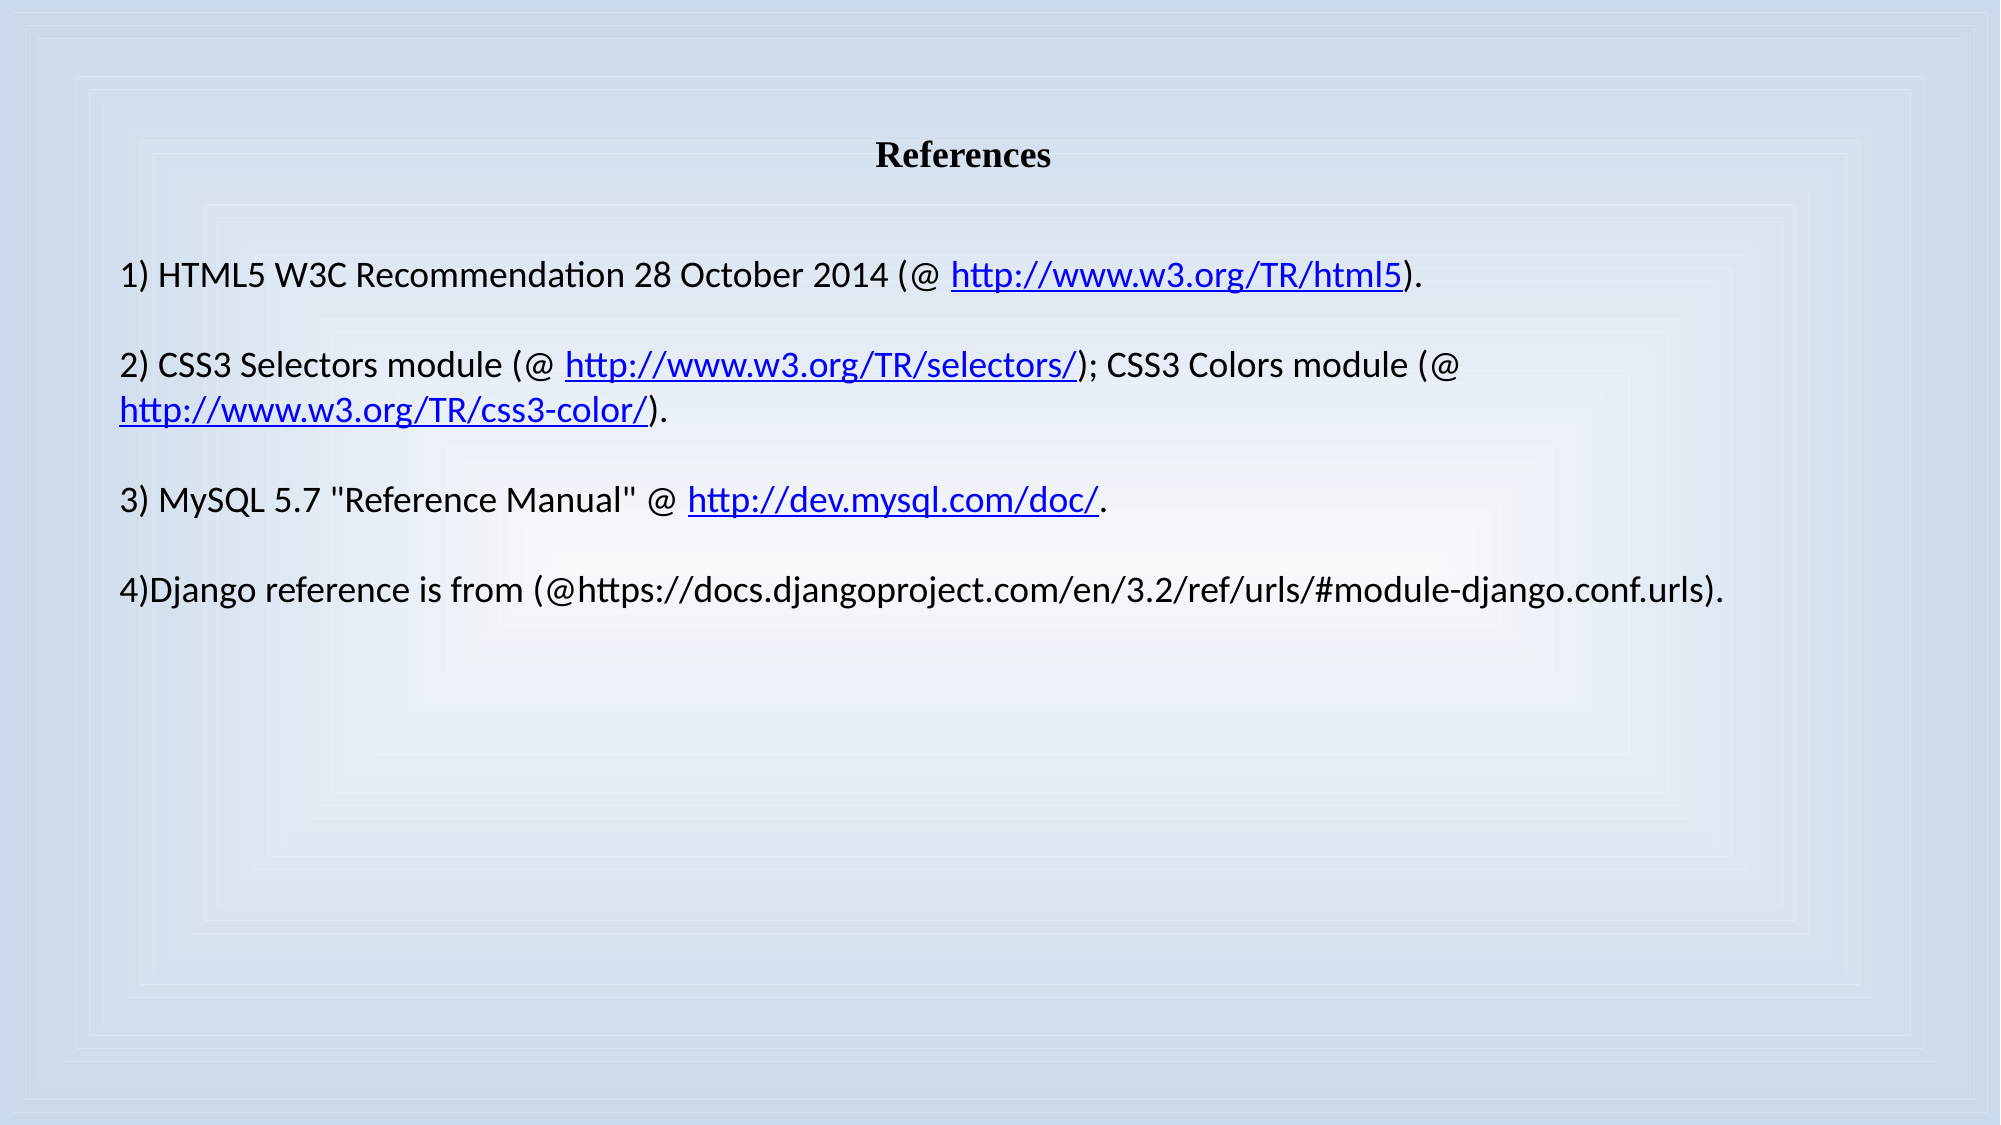

References
1) HTML5 W3C Recommendation 28 October 2014 (@ http://www.w3.org/TR/html5).

2) CSS3 Selectors module (@ http://www.w3.org/TR/selectors/); CSS3 Colors module (@ http://www.w3.org/TR/css3-color/).

3) MySQL 5.7 "Reference Manual" @ http://dev.mysql.com/doc/.

4)Django reference is from (@https://docs.djangoproject.com/en/3.2/ref/urls/#module-django.conf.urls).